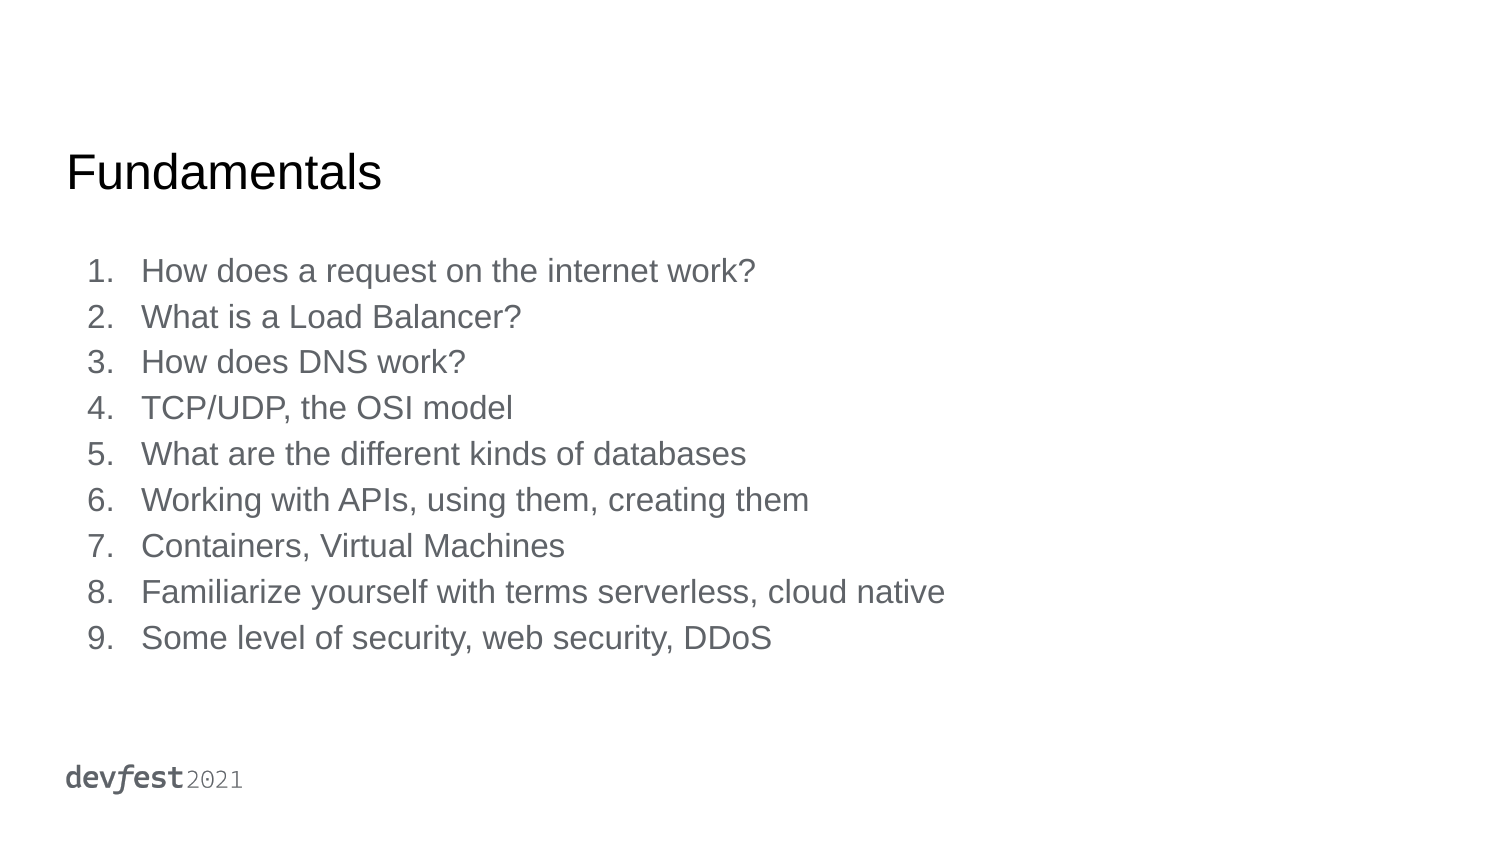

# Fundamentals
How does a request on the internet work?
What is a Load Balancer?
How does DNS work?
TCP/UDP, the OSI model
What are the different kinds of databases
Working with APIs, using them, creating them
Containers, Virtual Machines
Familiarize yourself with terms serverless, cloud native
Some level of security, web security, DDoS